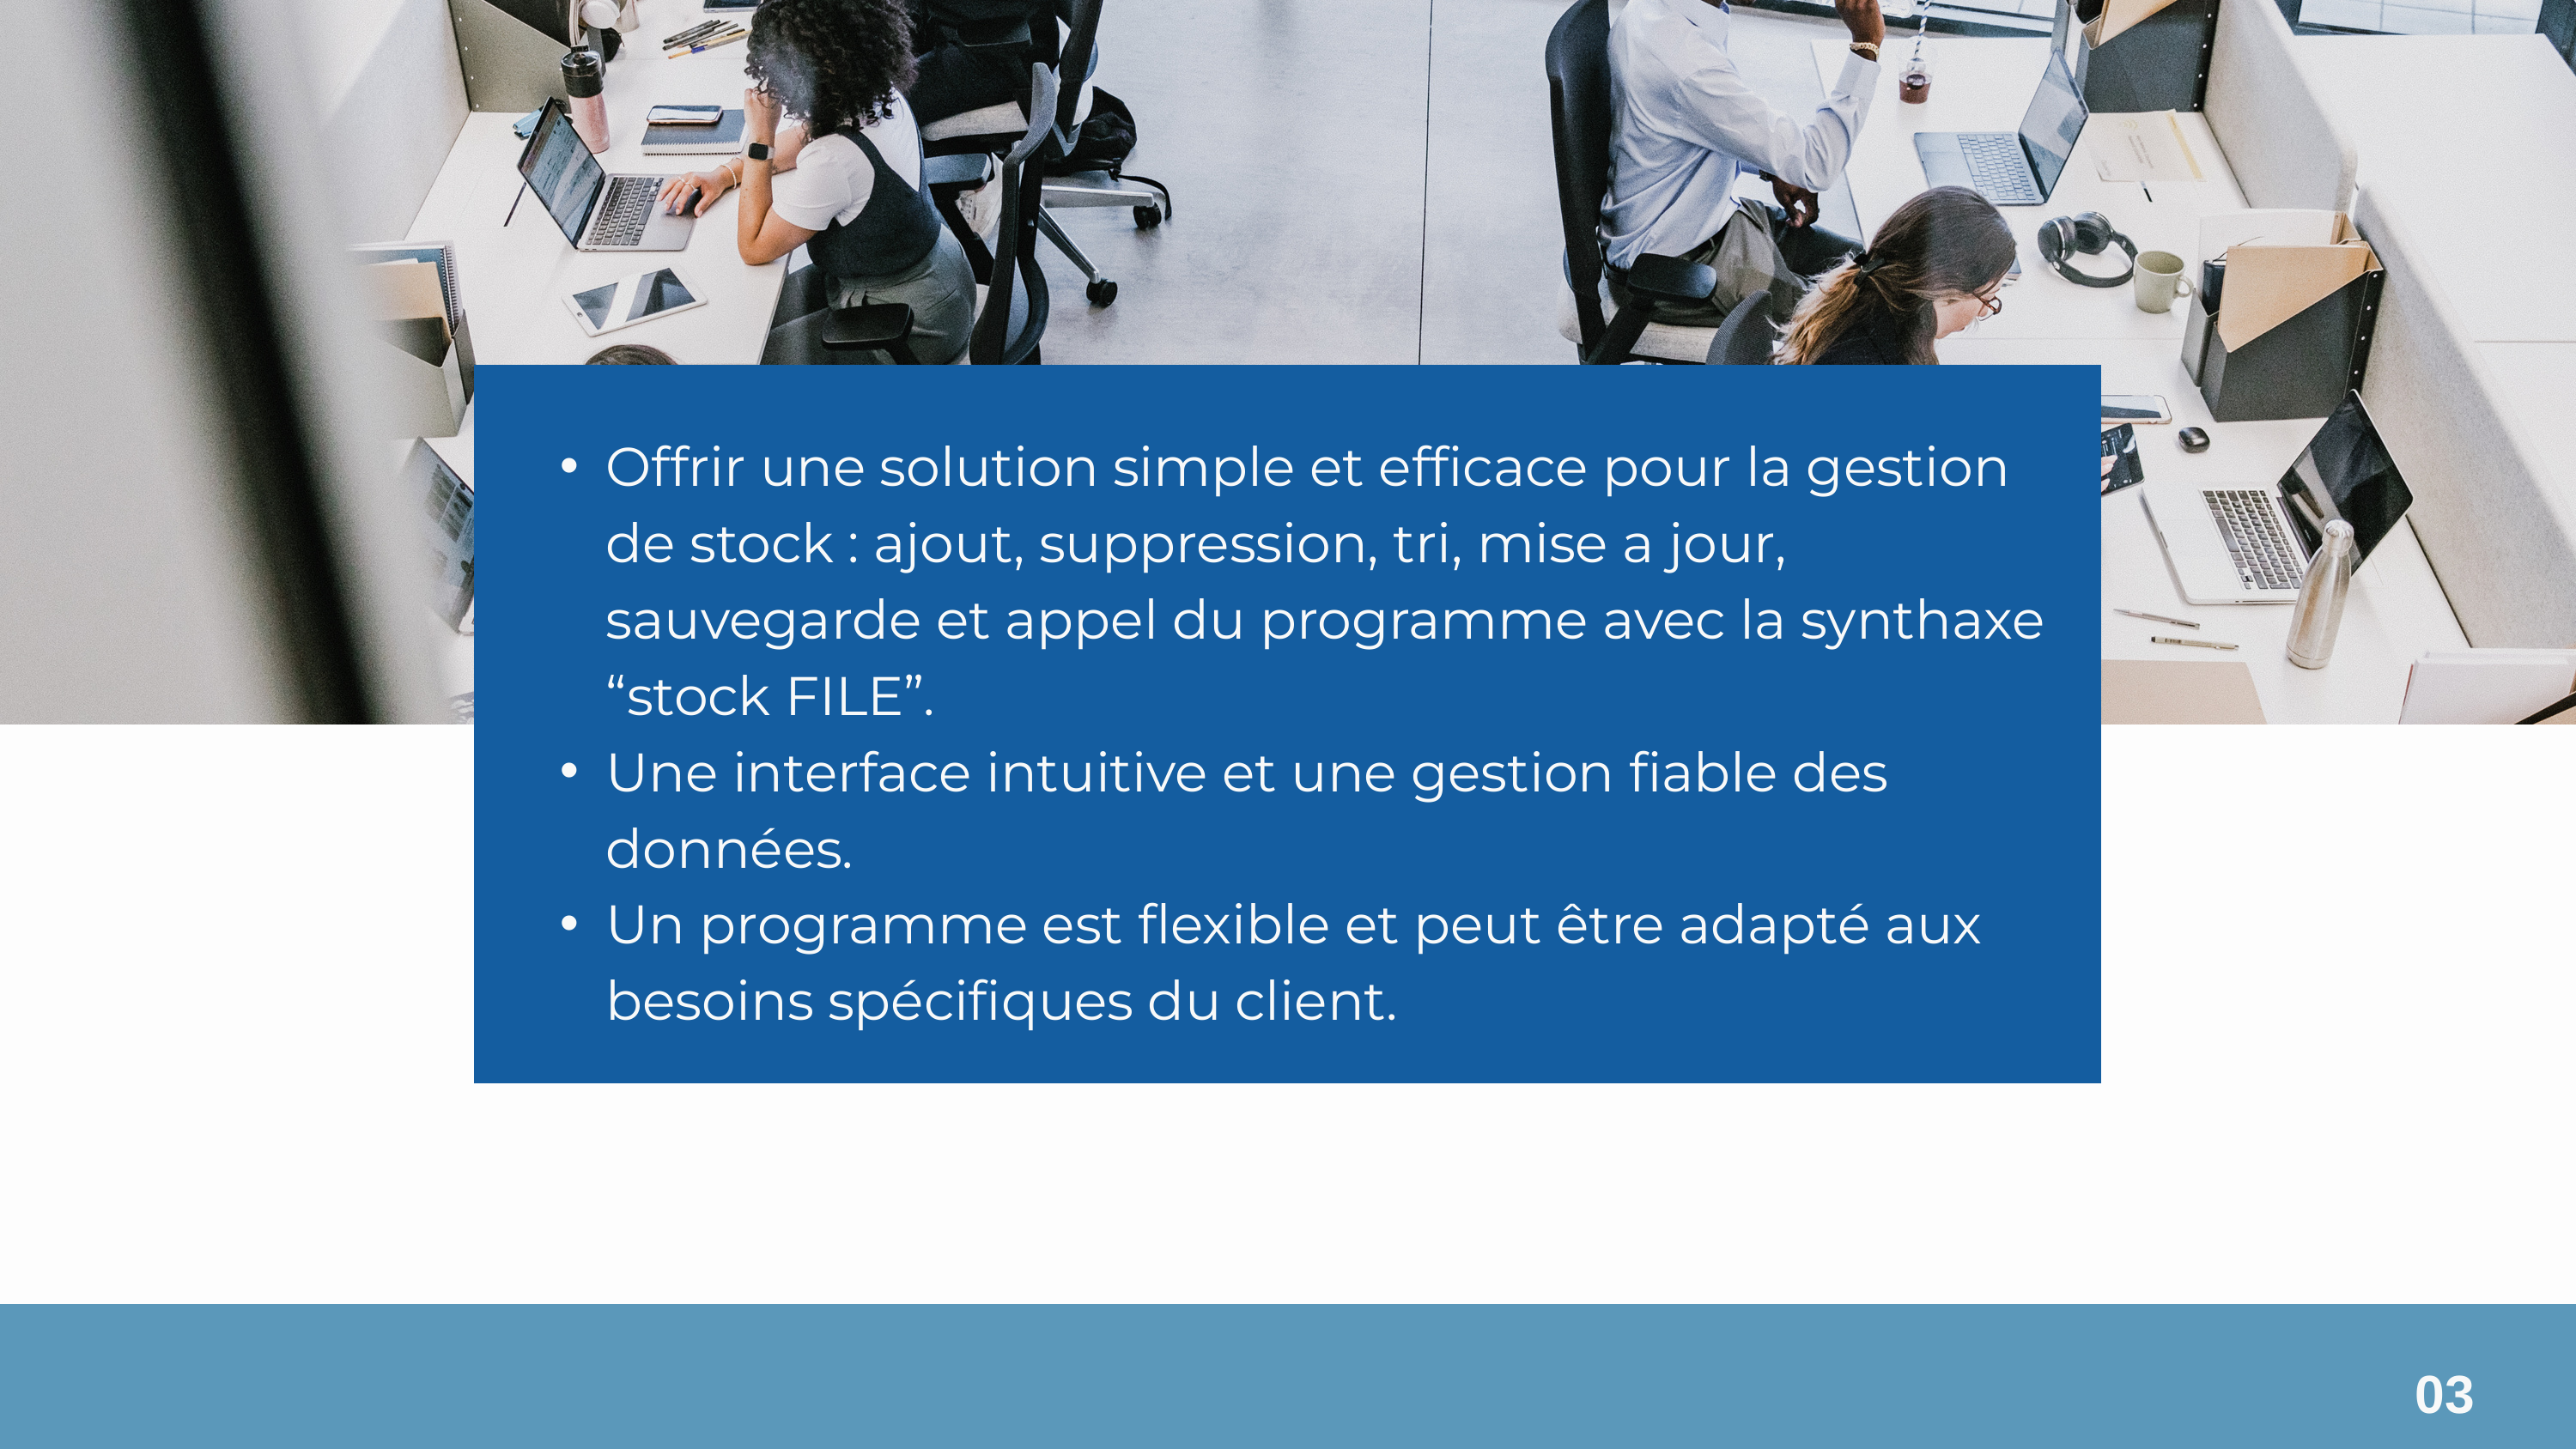

Offrir une solution simple et efficace pour la gestion de stock : ajout, suppression, tri, mise a jour, sauvegarde et appel du programme avec la synthaxe “stock FILE”.
Une interface intuitive et une gestion fiable des données.
Un programme est flexible et peut être adapté aux besoins spécifiques du client.

03